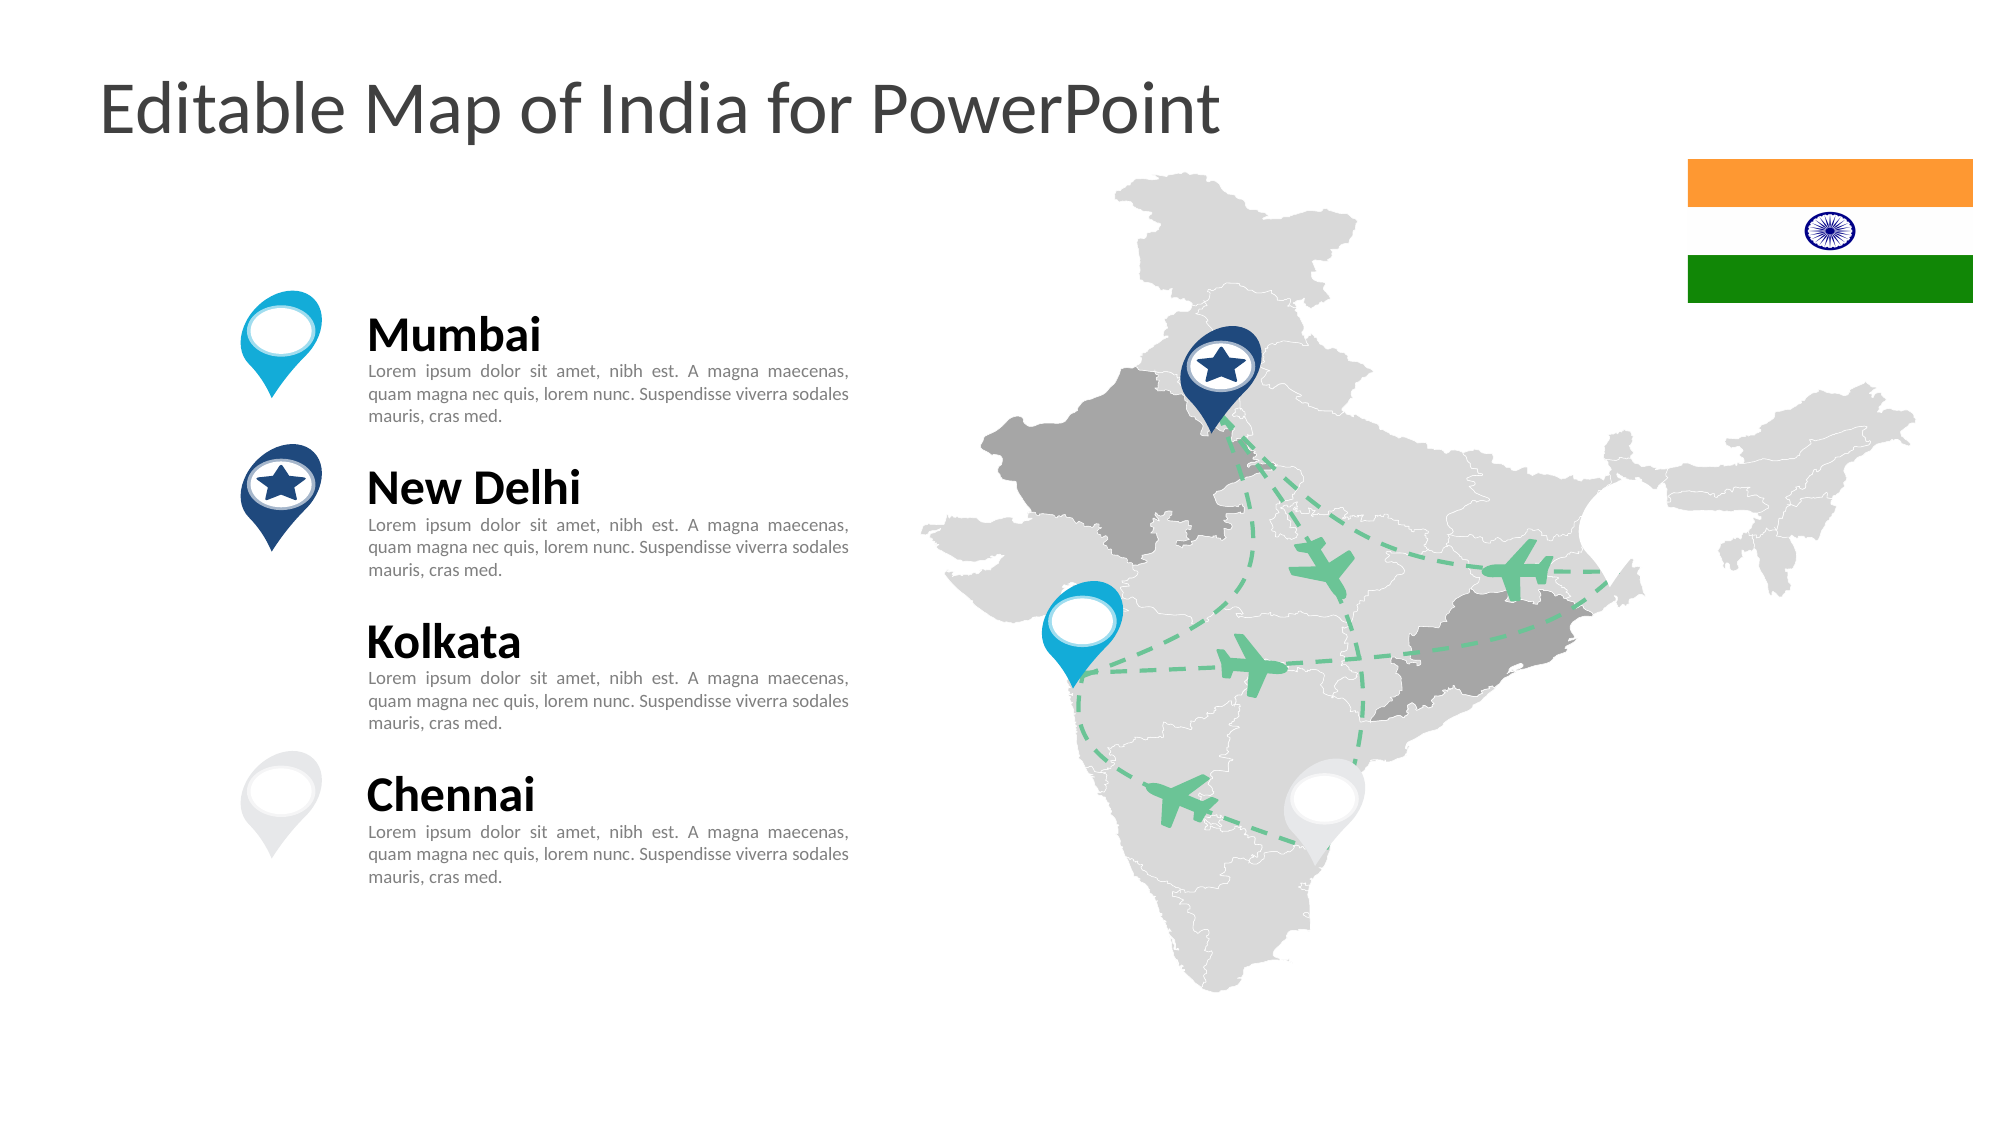

# Editable Map of India for PowerPoint

Mumbai
Lorem ipsum dolor sit amet, nibh est. A magna maecenas, quam magna nec quis, lorem nunc. Suspendisse viverra sodales mauris, cras med.

New Delhi
Lorem ipsum dolor sit amet, nibh est. A magna maecenas, quam magna nec quis, lorem nunc. Suspendisse viverra sodales mauris, cras med.

Kolkata
Lorem ipsum dolor sit amet, nibh est. A magna maecenas, quam magna nec quis, lorem nunc. Suspendisse viverra sodales mauris, cras med.

Chennai
Lorem ipsum dolor sit amet, nibh est. A magna maecenas, quam magna nec quis, lorem nunc. Suspendisse viverra sodales mauris, cras med.